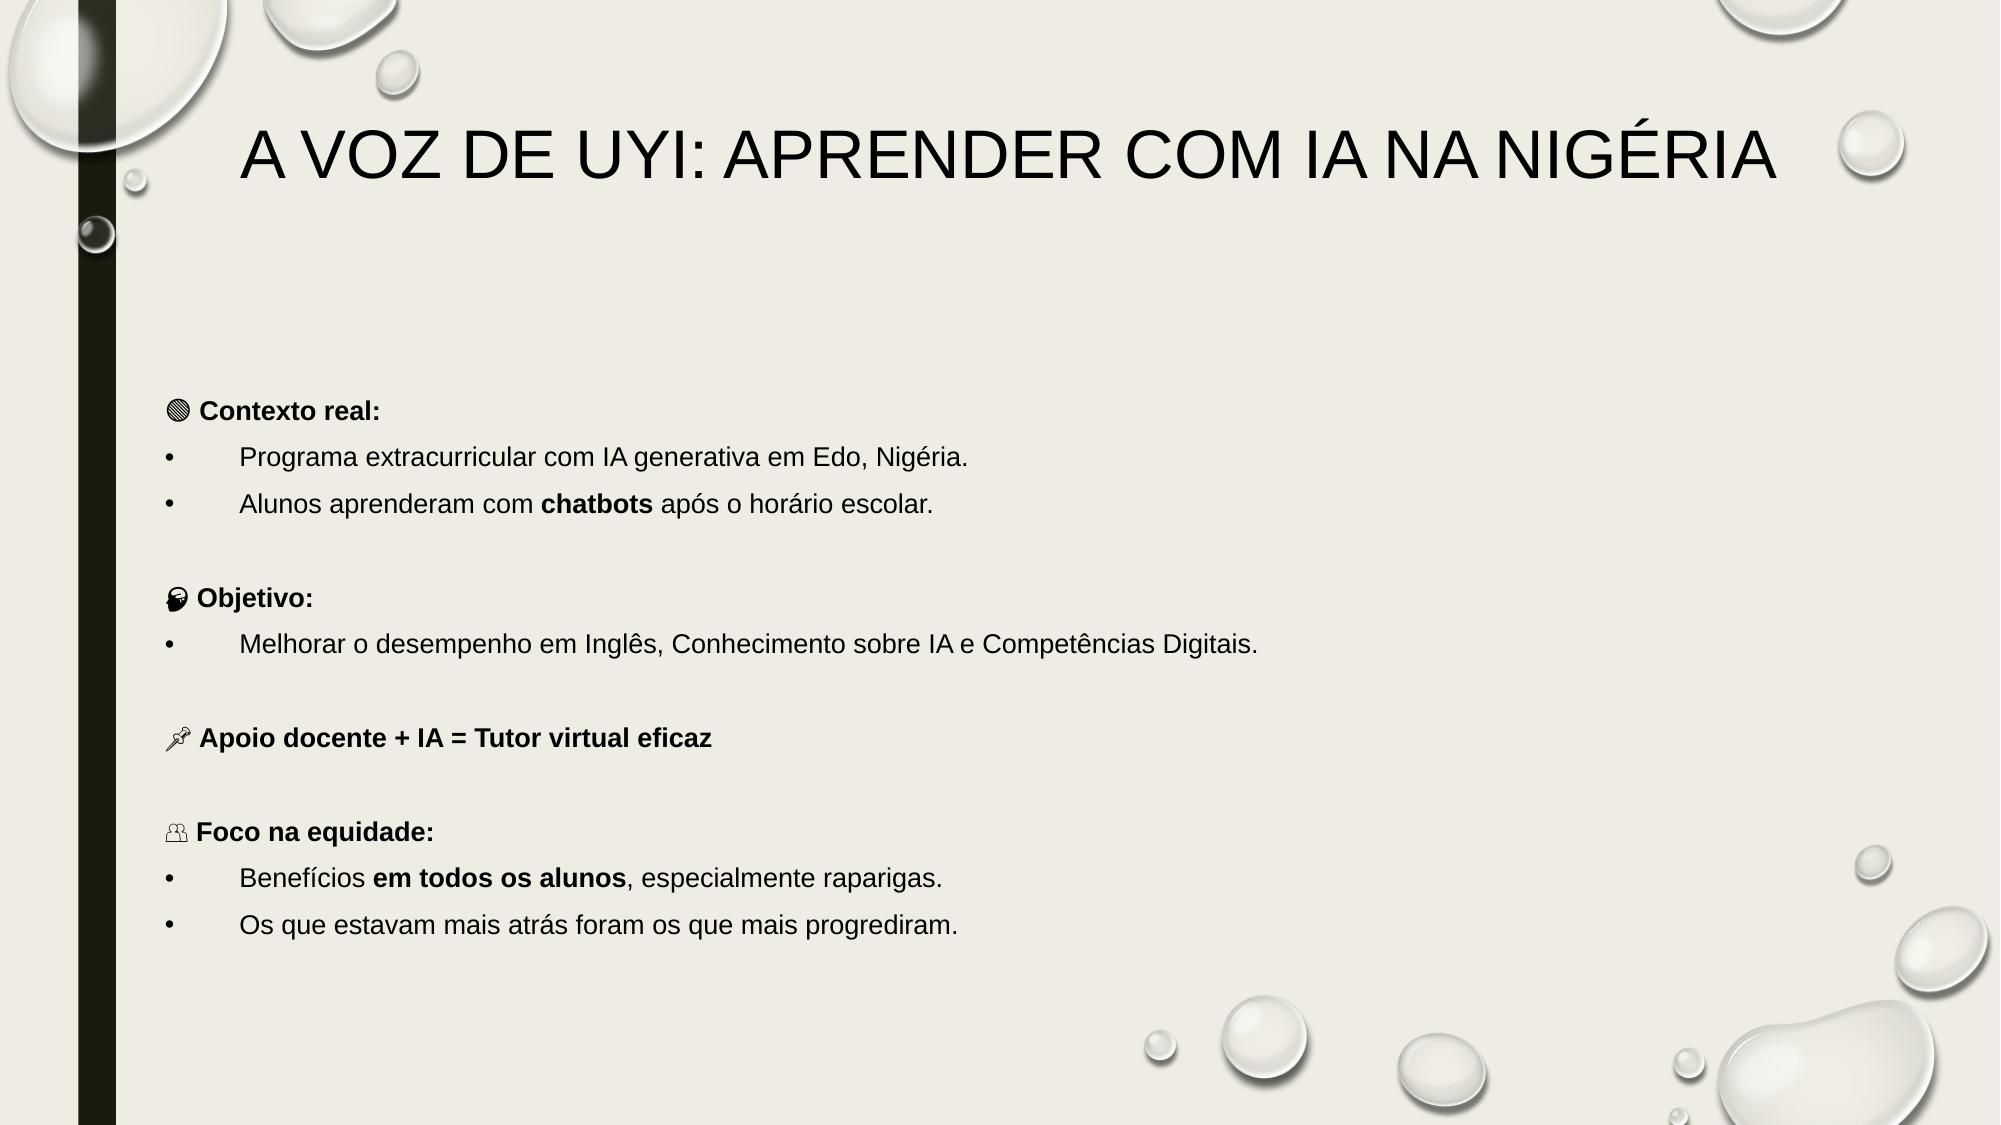

# A VOZ DE UYI: APRENDER COM IA NA NIGÉRIA
🟢 Contexto real:
Programa extracurricular com IA generativa em Edo, Nigéria.
Alunos aprenderam com chatbots após o horário escolar.

🧠 Objetivo:
Melhorar o desempenho em Inglês, Conhecimento sobre IA e Competências Digitais.

📌 Apoio docente + IA = Tutor virtual eficaz

👥 Foco na equidade:
Benefícios em todos os alunos, especialmente raparigas.
Os que estavam mais atrás foram os que mais progrediram.